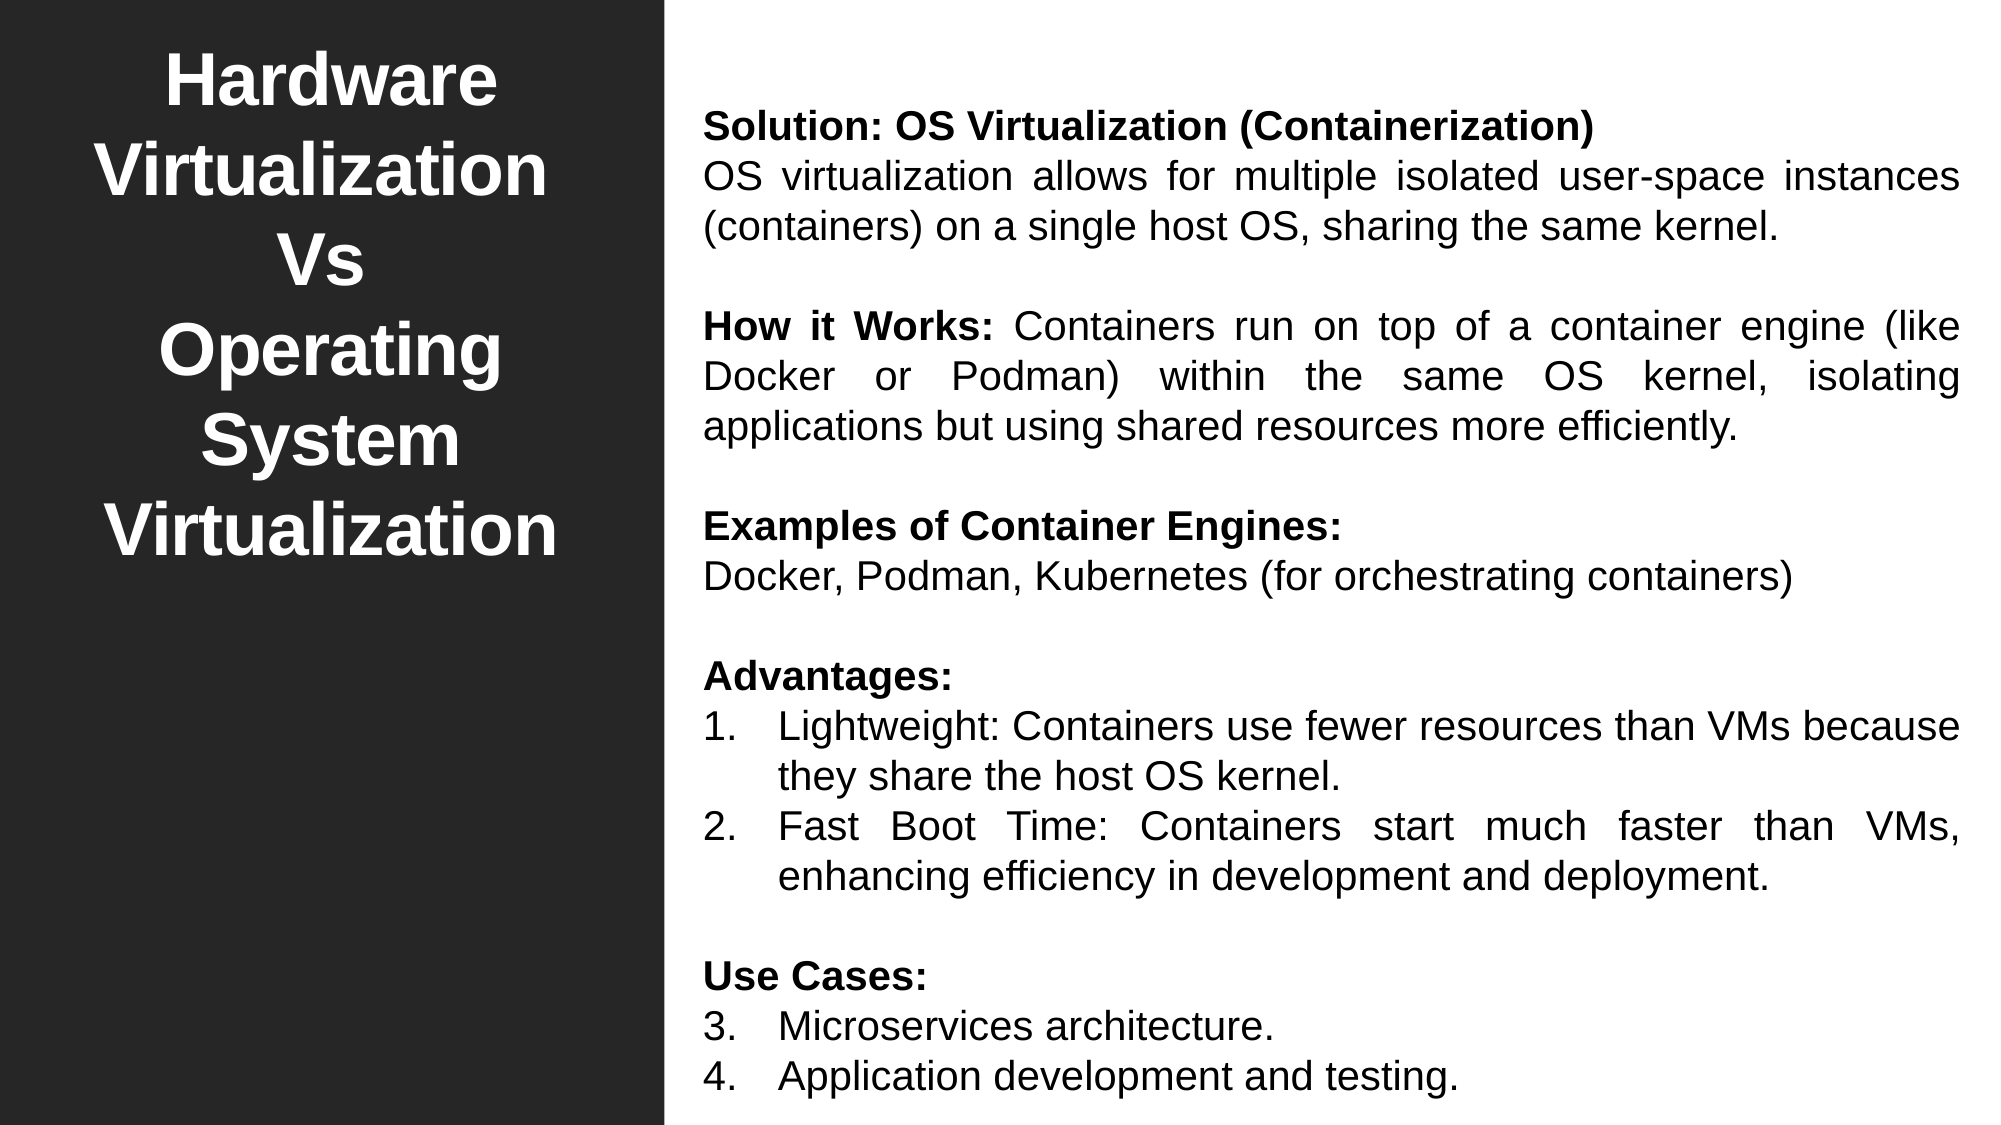

# Hardware Virtualization Vs Operating System Virtualization
Solution: OS Virtualization (Containerization)
OS virtualization allows for multiple isolated user-space instances (containers) on a single host OS, sharing the same kernel.

How it Works: Containers run on top of a container engine (like Docker or Podman) within the same OS kernel, isolating applications but using shared resources more efficiently.

Examples of Container Engines:
Docker, Podman, Kubernetes (for orchestrating containers)

Advantages:
Lightweight: Containers use fewer resources than VMs because they share the host OS kernel.
Fast Boot Time: Containers start much faster than VMs, enhancing efficiency in development and deployment.

Use Cases:
Microservices architecture.
Application development and testing.